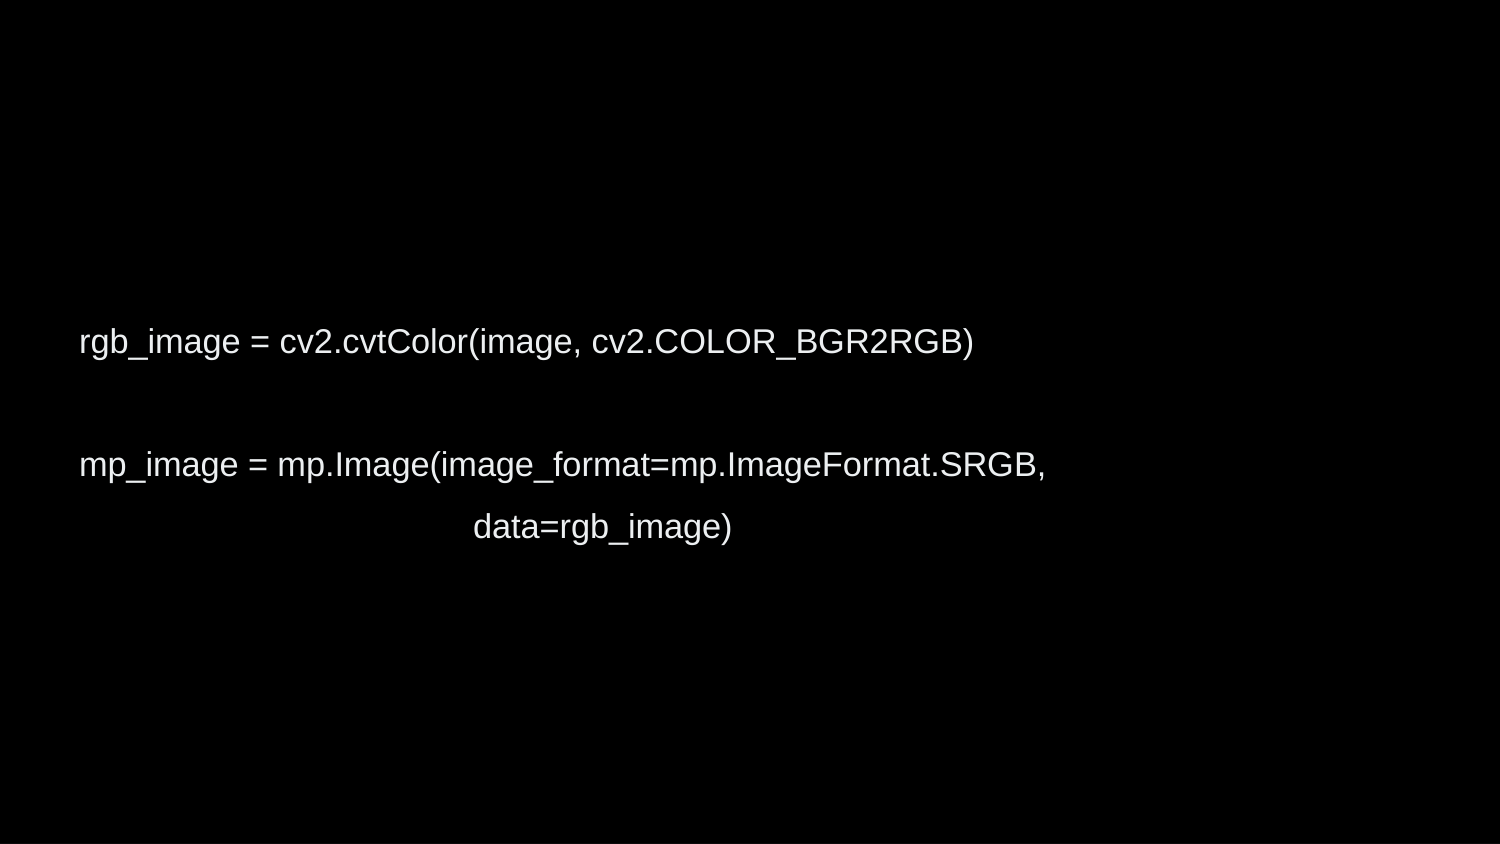

rgb_image = cv2.cvtColor(image, cv2.COLOR_BGR2RGB)

mp_image = mp.Image(image_format=mp.ImageFormat.SRGB,
  data=rgb_image)